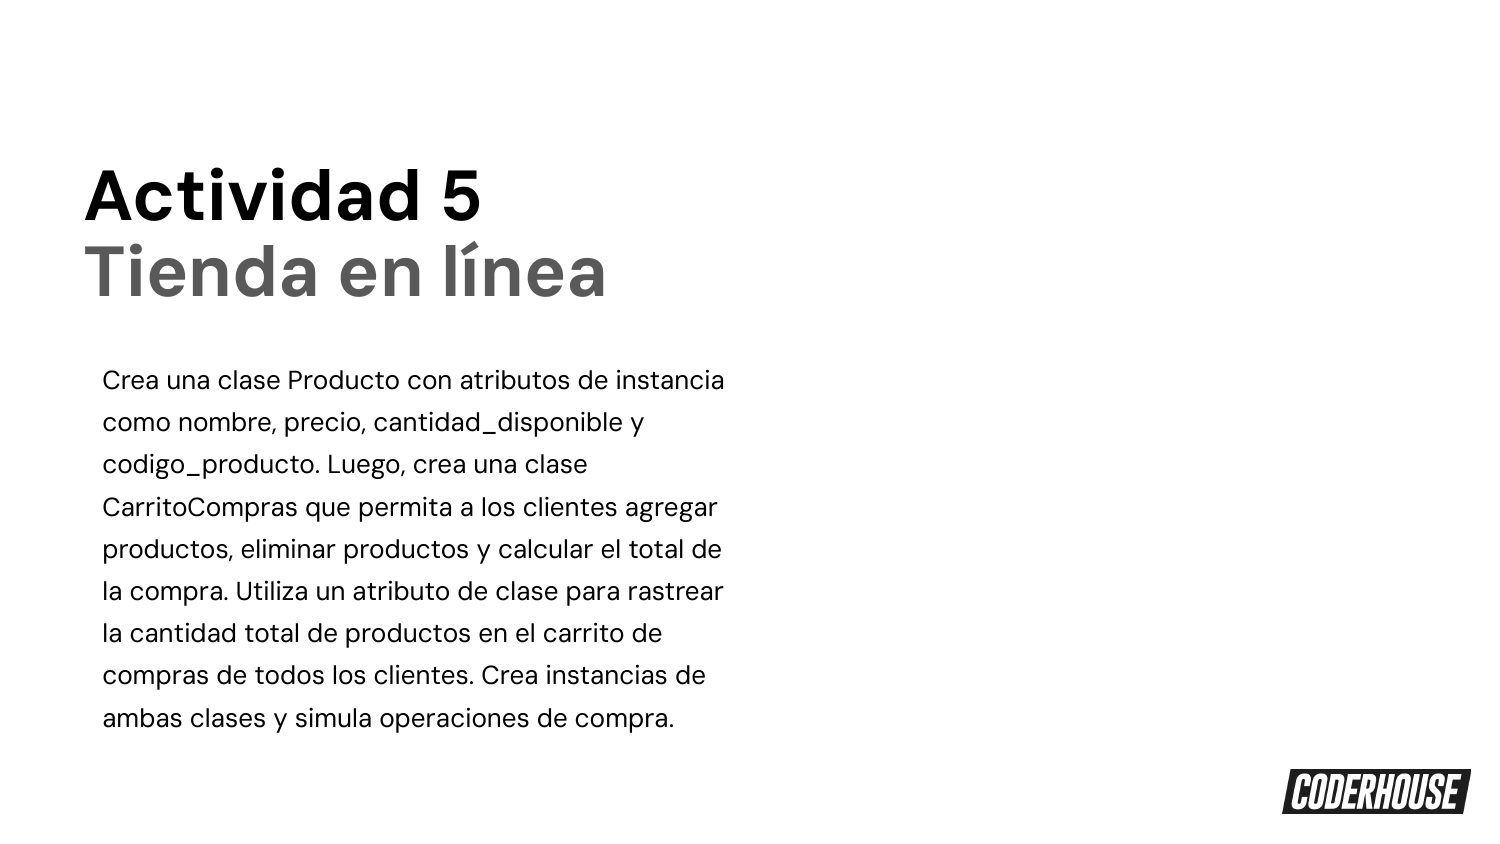

Actividad 5
Tienda en línea
Crea una clase Producto con atributos de instancia como nombre, precio, cantidad_disponible y codigo_producto. Luego, crea una clase CarritoCompras que permita a los clientes agregar productos, eliminar productos y calcular el total de la compra. Utiliza un atributo de clase para rastrear la cantidad total de productos en el carrito de compras de todos los clientes. Crea instancias de ambas clases y simula operaciones de compra.